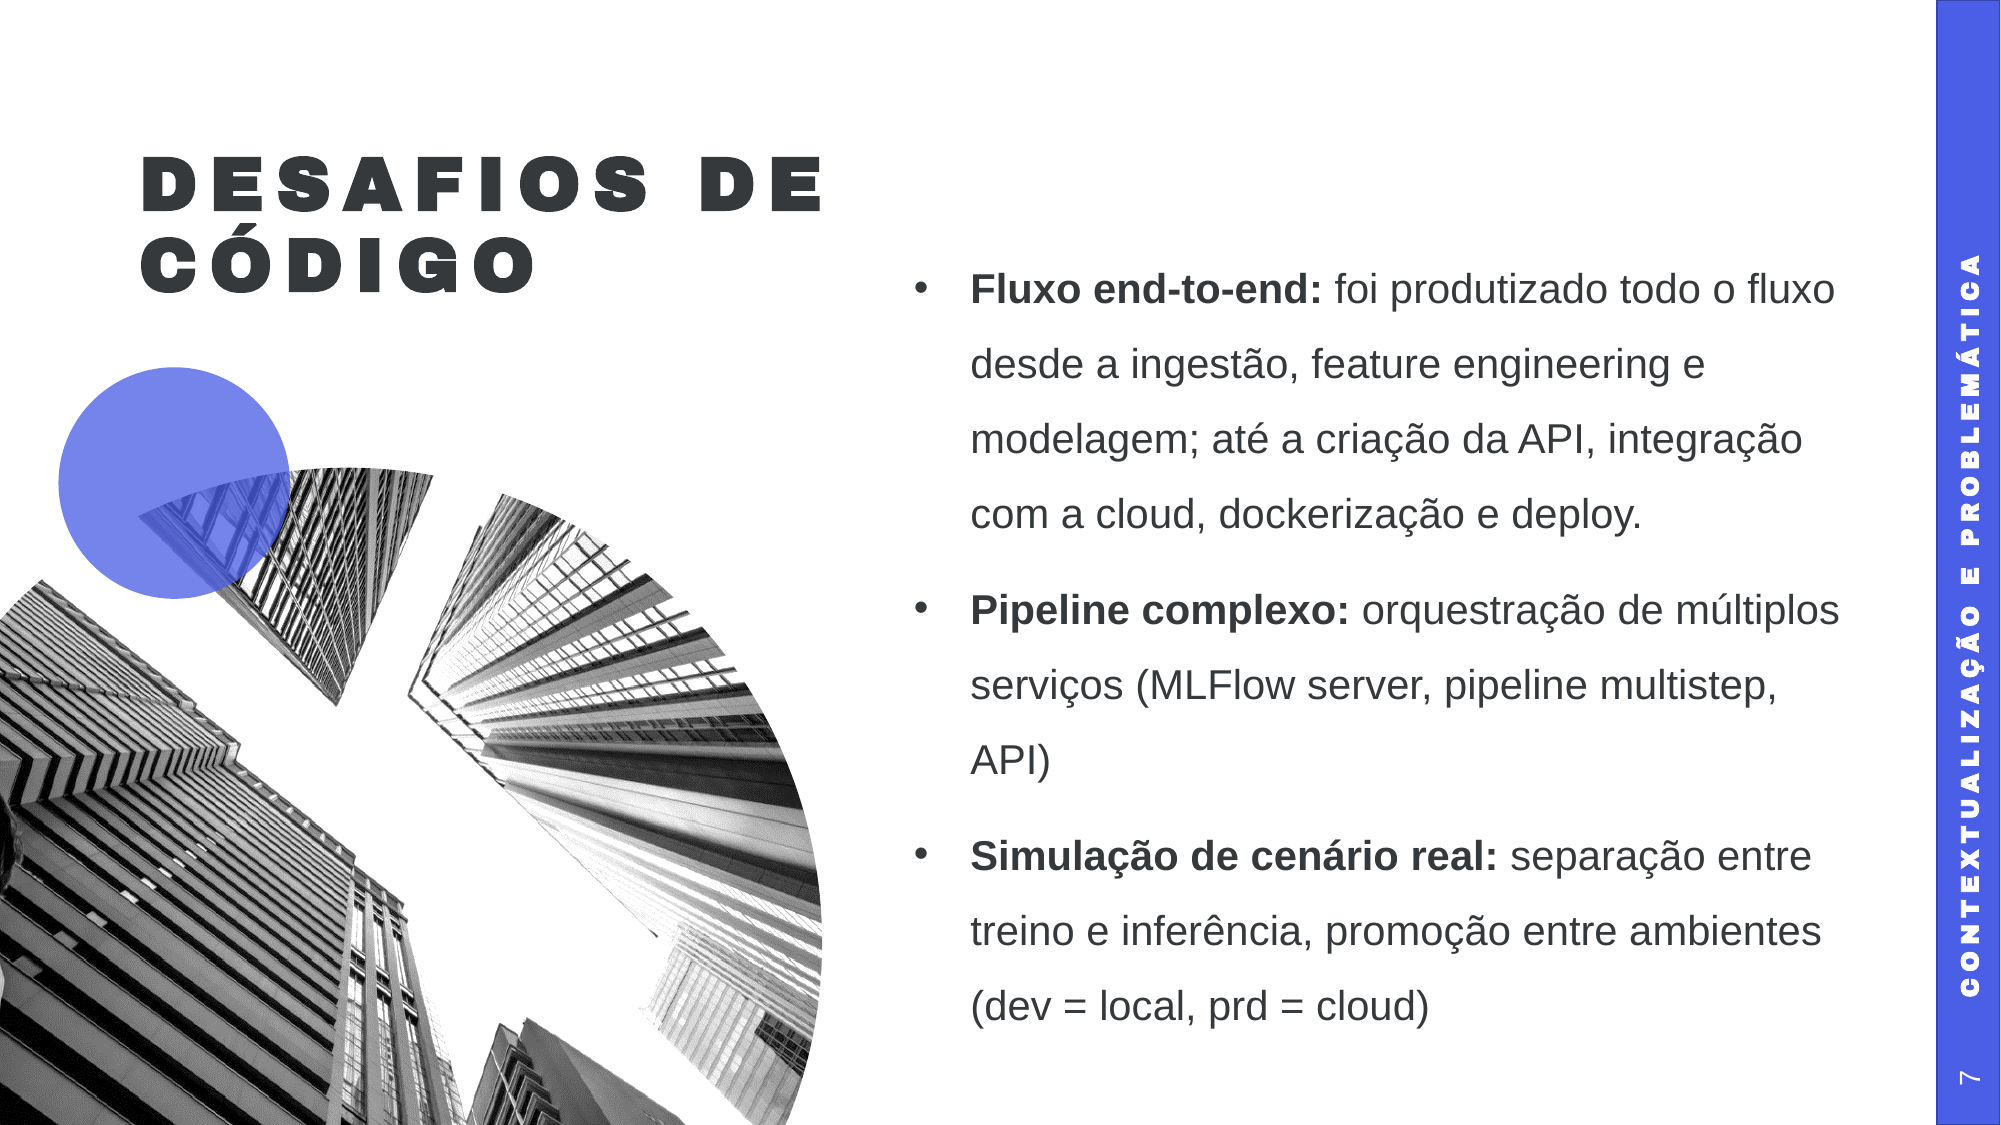

# Desafios de código
Fluxo end-to-end: foi produtizado todo o fluxo desde a ingestão, feature engineering e modelagem; até a criação da API, integração com a cloud, dockerização e deploy.
Pipeline complexo: orquestração de múltiplos serviços (MLFlow server, pipeline multistep, API)
Simulação de cenário real: separação entre treino e inferência, promoção entre ambientes (dev = local, prd = cloud)
Contextualização e problemática
7